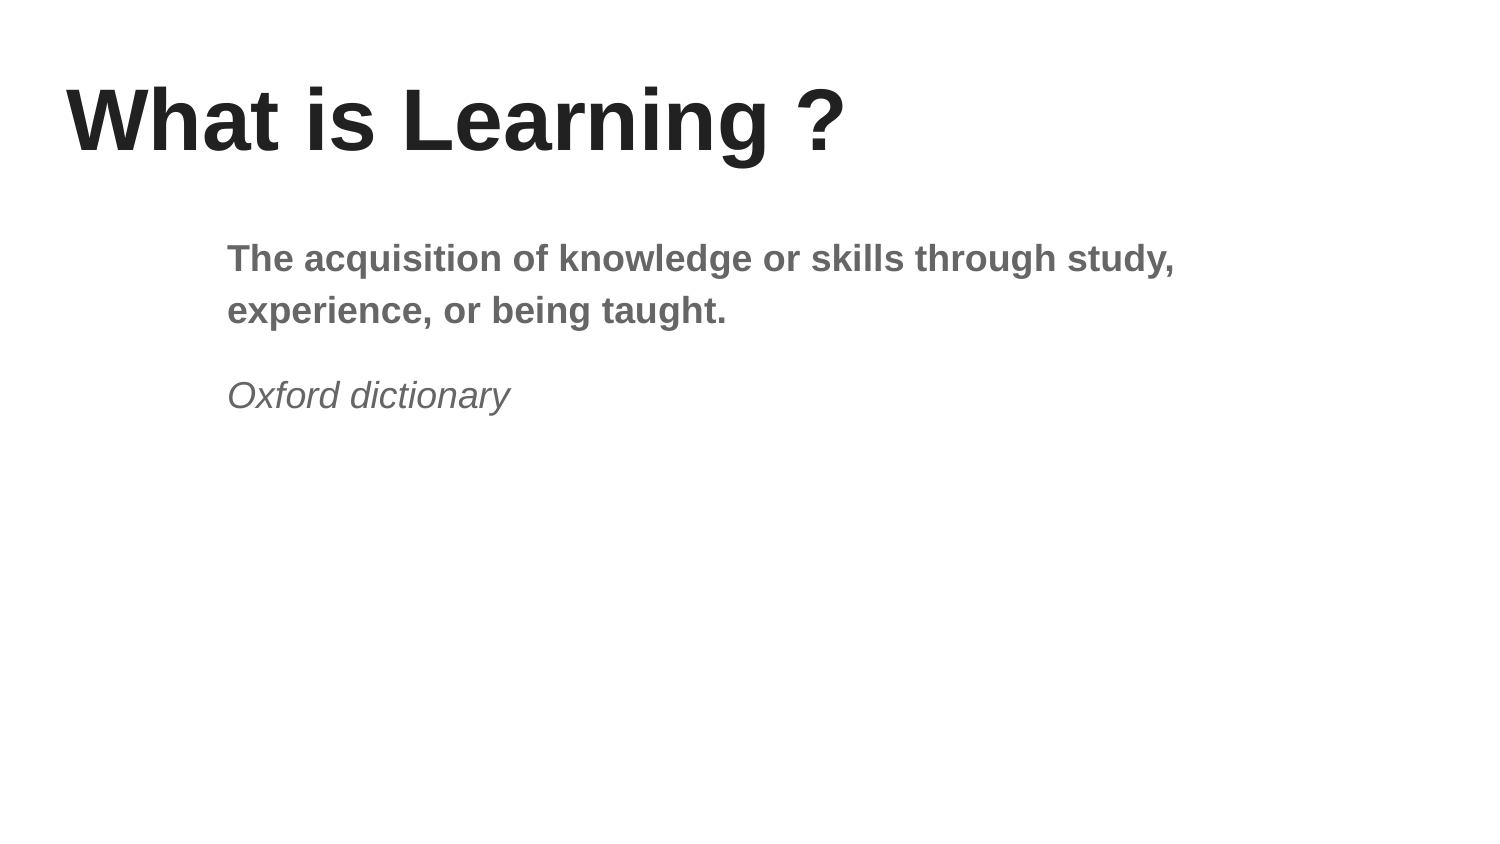

# What is Learning ?
The acquisition of knowledge or skills through study, experience, or being taught.
Oxford dictionary